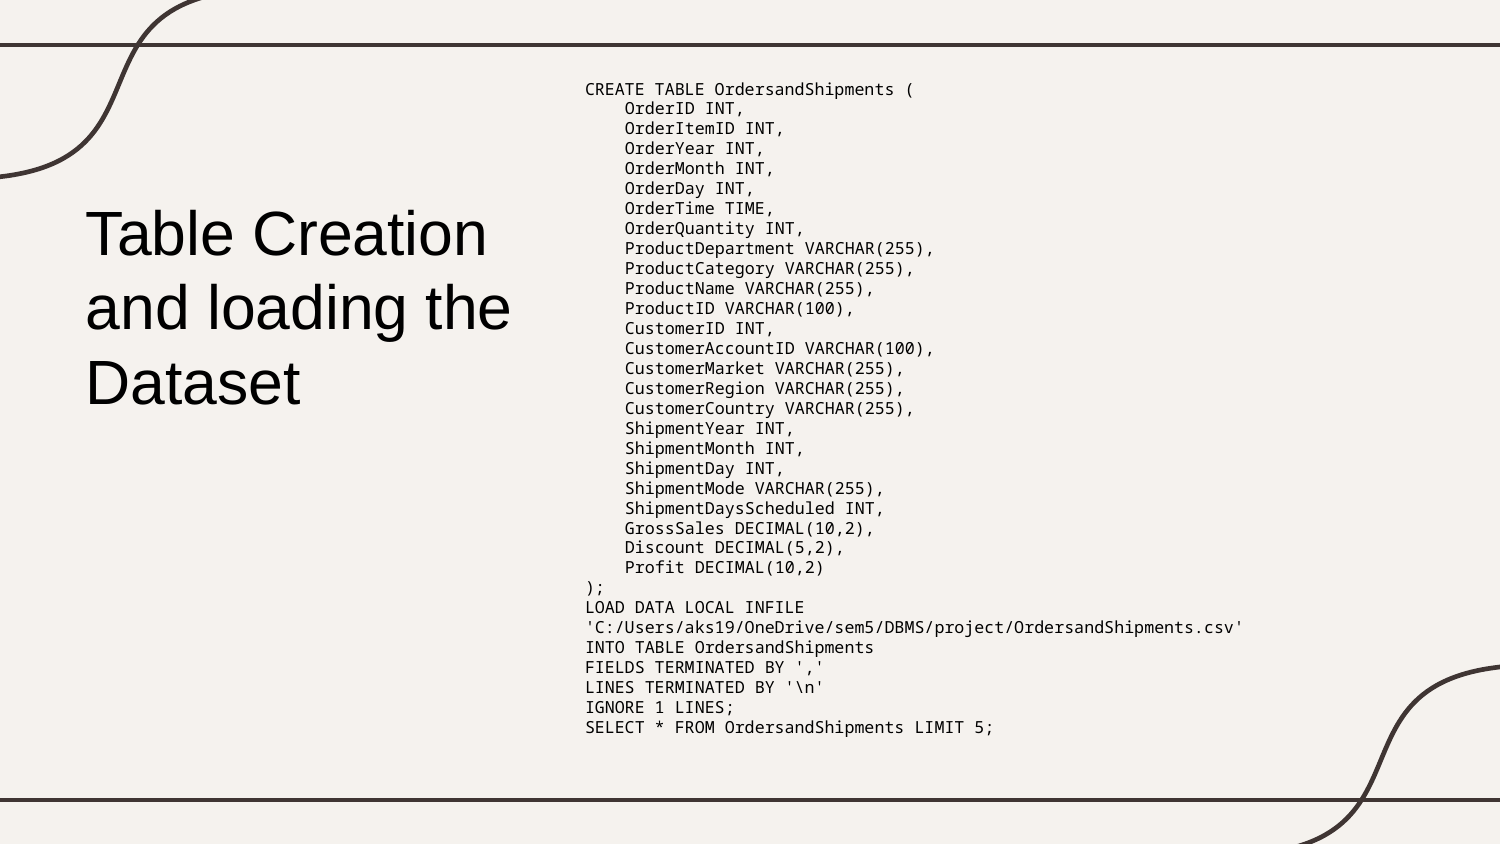

CREATE TABLE OrdersandShipments (
    OrderID INT,
    OrderItemID INT,
    OrderYear INT,
    OrderMonth INT,
    OrderDay INT,
    OrderTime TIME,
    OrderQuantity INT,
    ProductDepartment VARCHAR(255),
    ProductCategory VARCHAR(255),
    ProductName VARCHAR(255),
    ProductID VARCHAR(100),
    CustomerID INT,
    CustomerAccountID VARCHAR(100),
    CustomerMarket VARCHAR(255),
    CustomerRegion VARCHAR(255),
    CustomerCountry VARCHAR(255),
    ShipmentYear INT,
    ShipmentMonth INT,
    ShipmentDay INT,
    ShipmentMode VARCHAR(255),
    ShipmentDaysScheduled INT,
    GrossSales DECIMAL(10,2),
    Discount DECIMAL(5,2),
    Profit DECIMAL(10,2)
);
LOAD DATA LOCAL INFILE 'C:/Users/aks19/OneDrive/sem5/DBMS/project/OrdersandShipments.csv'
INTO TABLE OrdersandShipments
FIELDS TERMINATED BY ','
LINES TERMINATED BY '\n'
IGNORE 1 LINES;
SELECT * FROM OrdersandShipments LIMIT 5;
# Table Creation and loading the Dataset